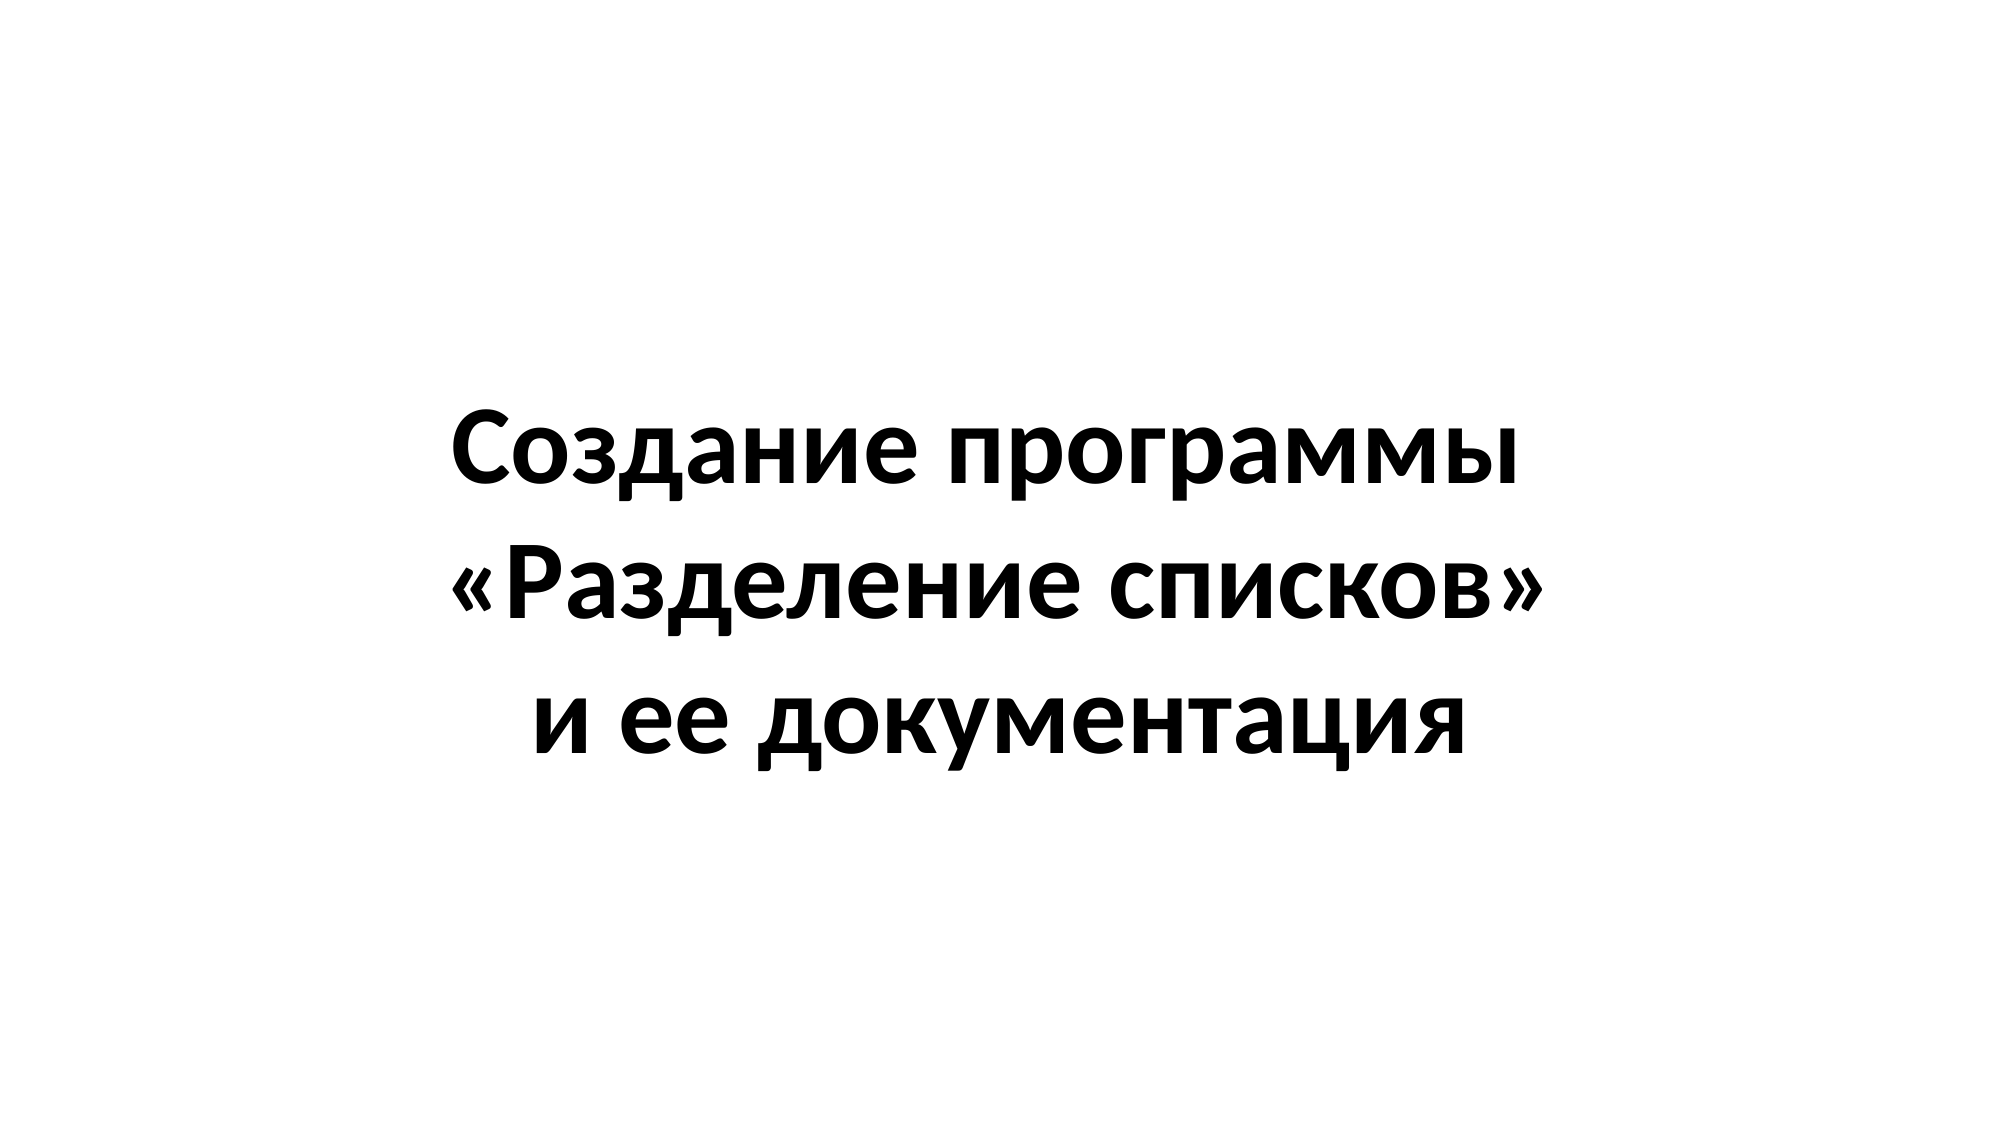

#

Создание программы
«Разделение списков»
и ее документация